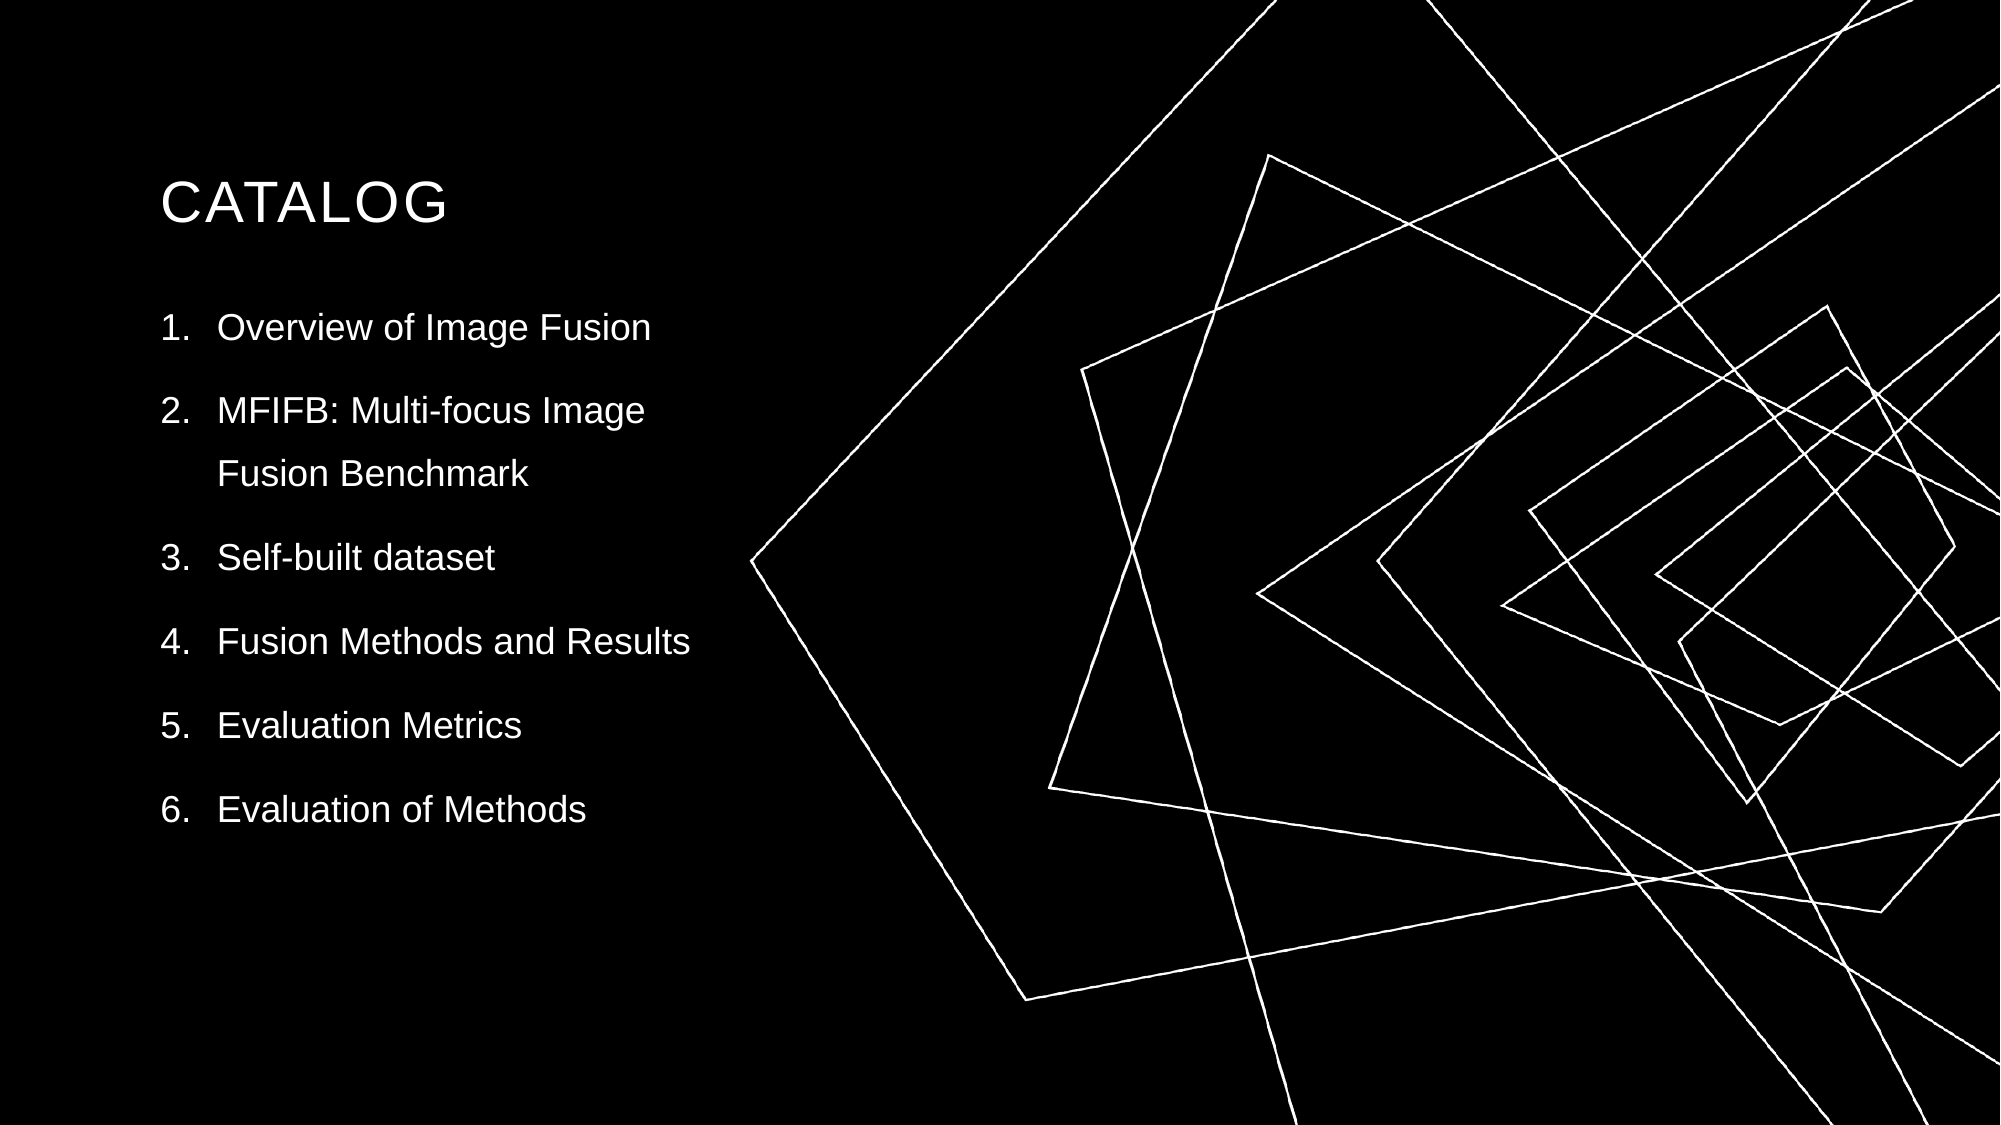

# catalog
Overview of Image Fusion
MFIFB: Multi-focus Image Fusion Benchmark
Self-built dataset
Fusion Methods and Results
Evaluation Metrics
Evaluation of Methods

2